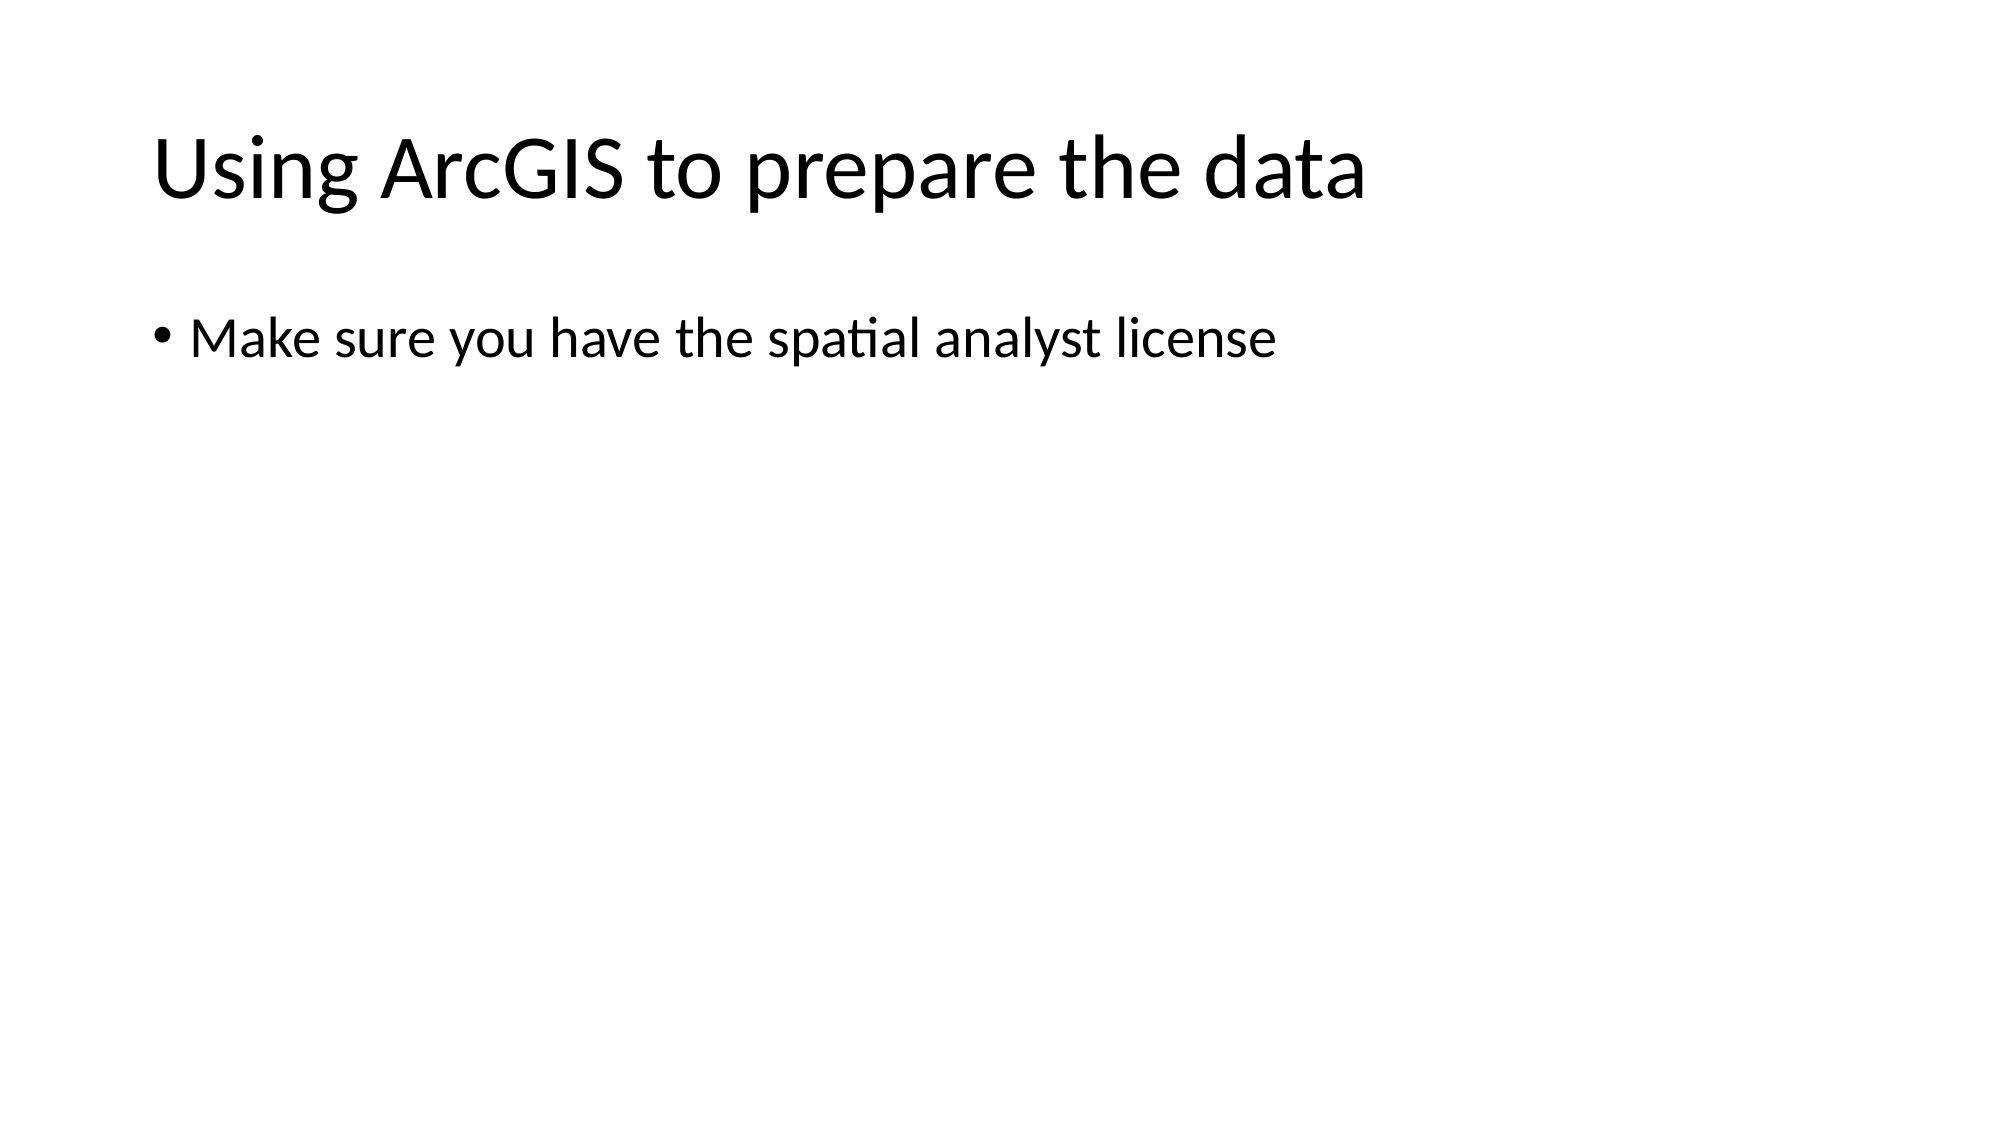

# Using ArcGIS to prepare the data
Make sure you have the spatial analyst license